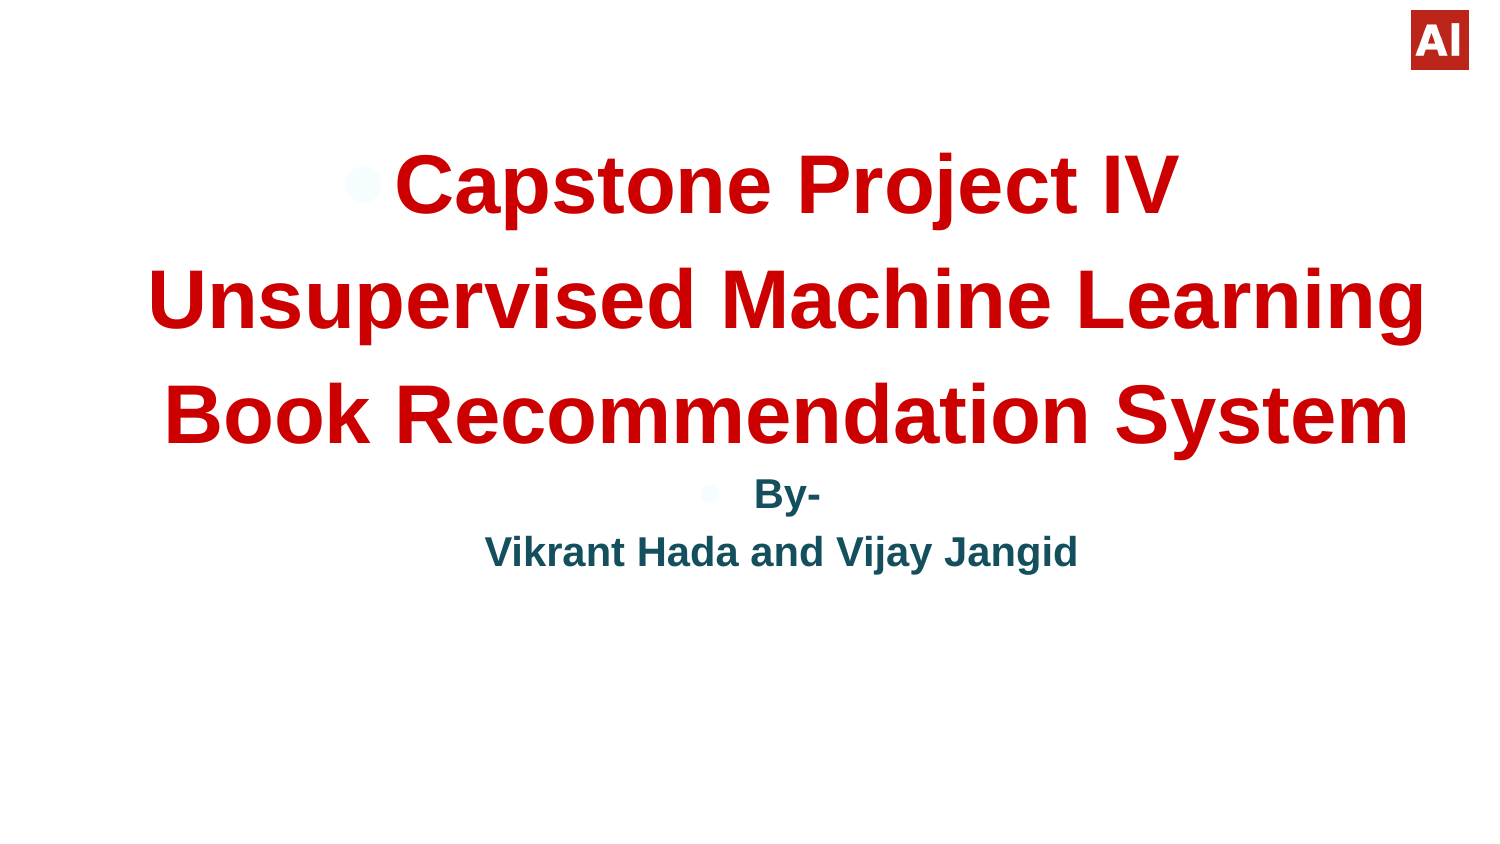

Capstone Project IV
Unsupervised Machine Learning
Book Recommendation System
By-
Vikrant Hada and Vijay Jangid